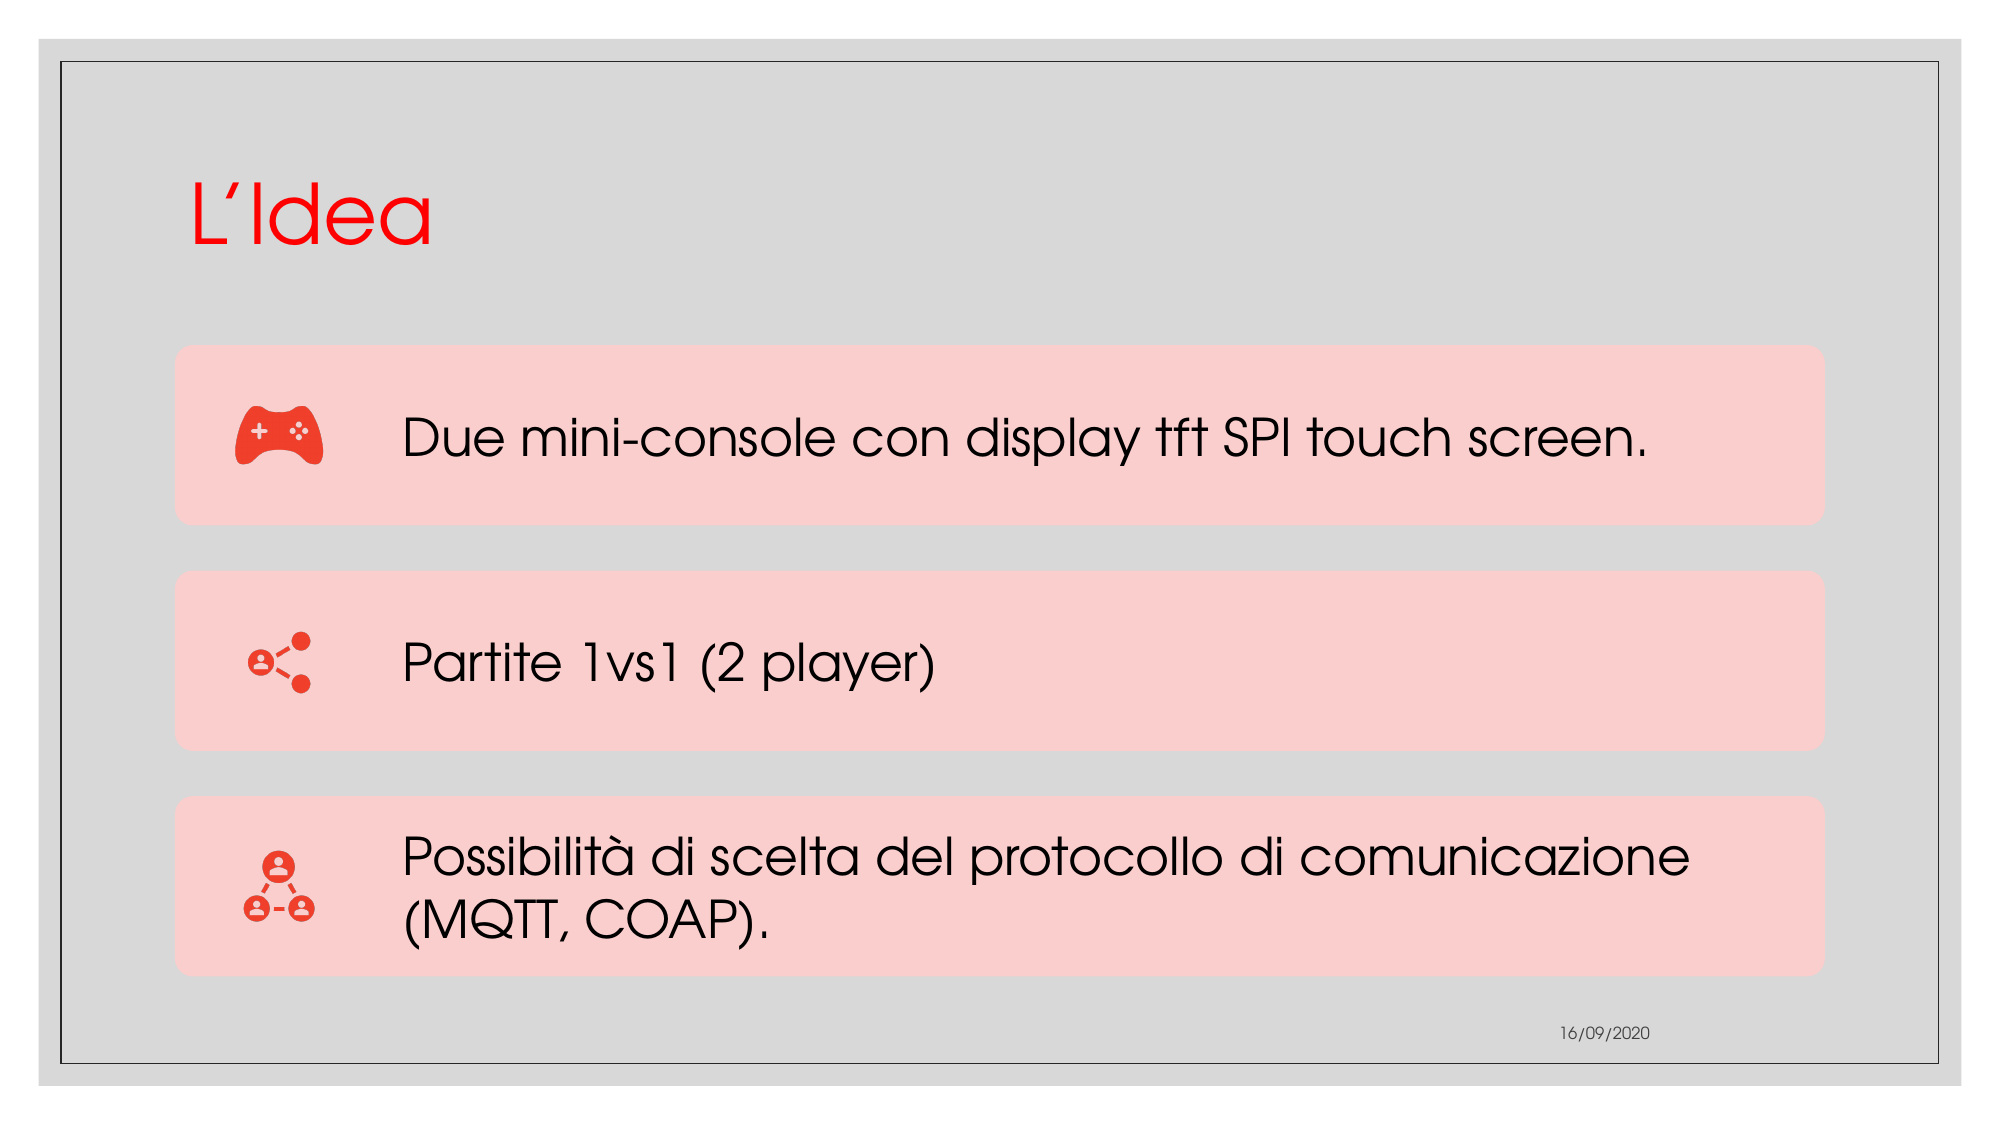

# L’Idea
Due mini-console con display tft SPI touch screen.
Partite 1vs1 (2 player)
Possibilità di scelta del protocollo di comunicazione (MQTT, COAP).
16/09/2020